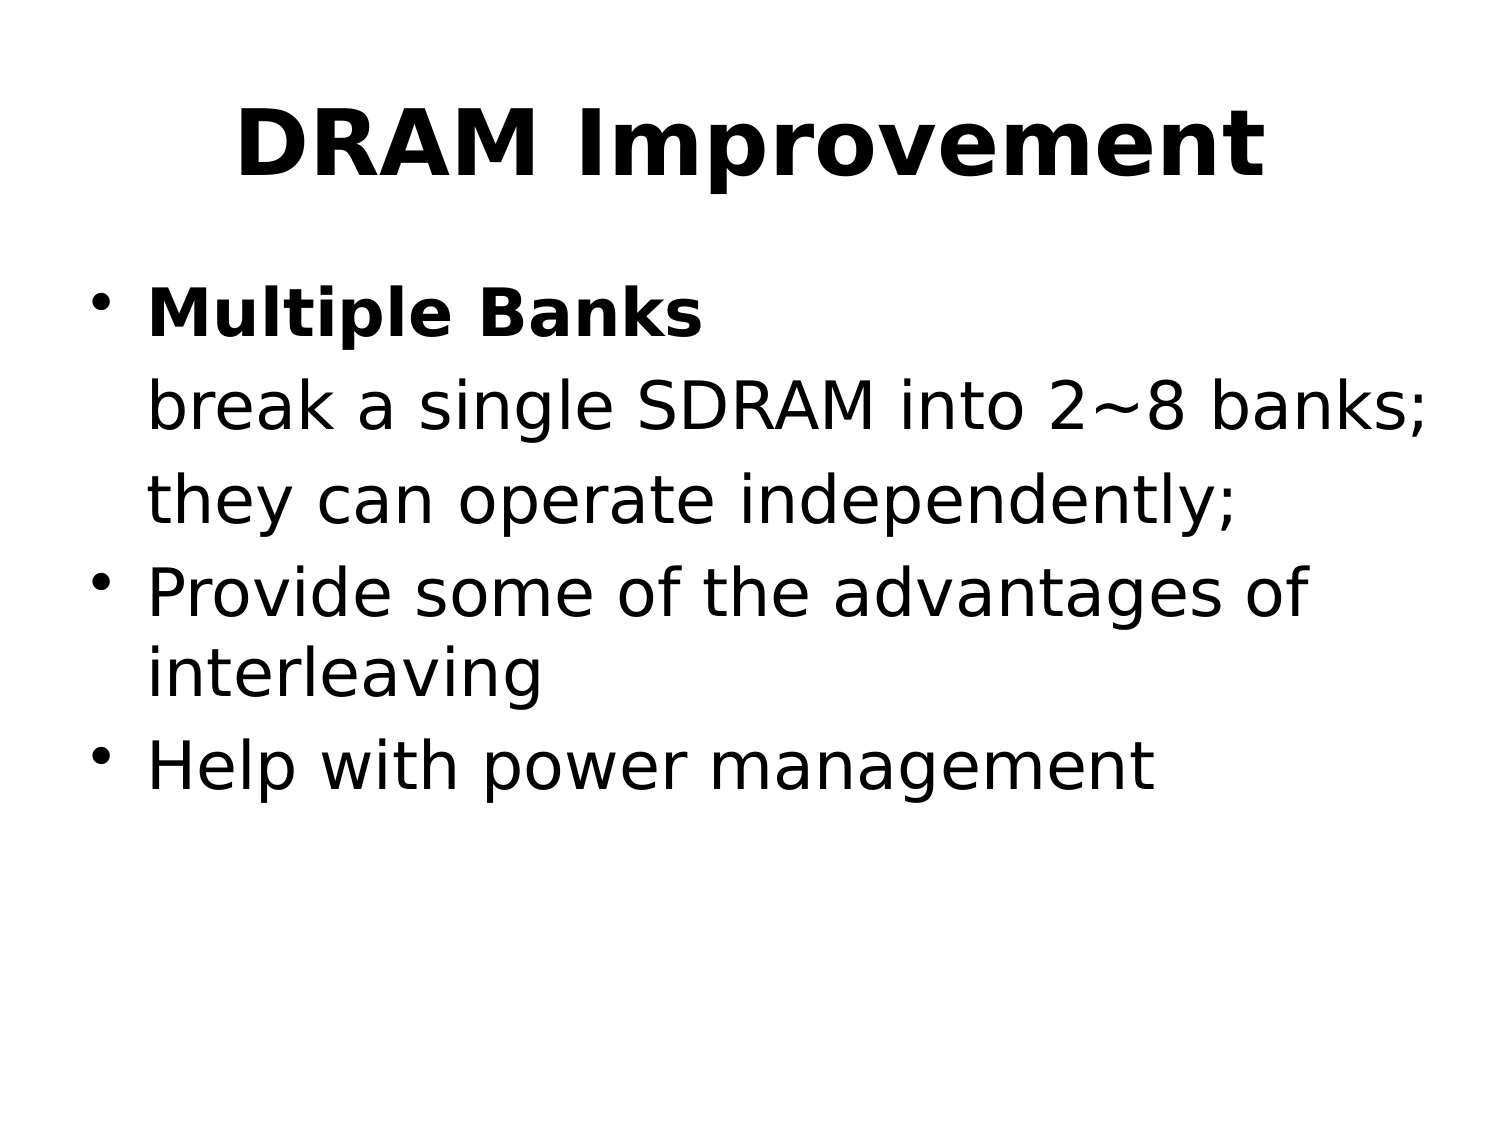

# DRAM Improvement
Multiple Banks
	break a single SDRAM into 2~8 banks;
	they can operate independently;
Provide some of the advantages of interleaving
Help with power management